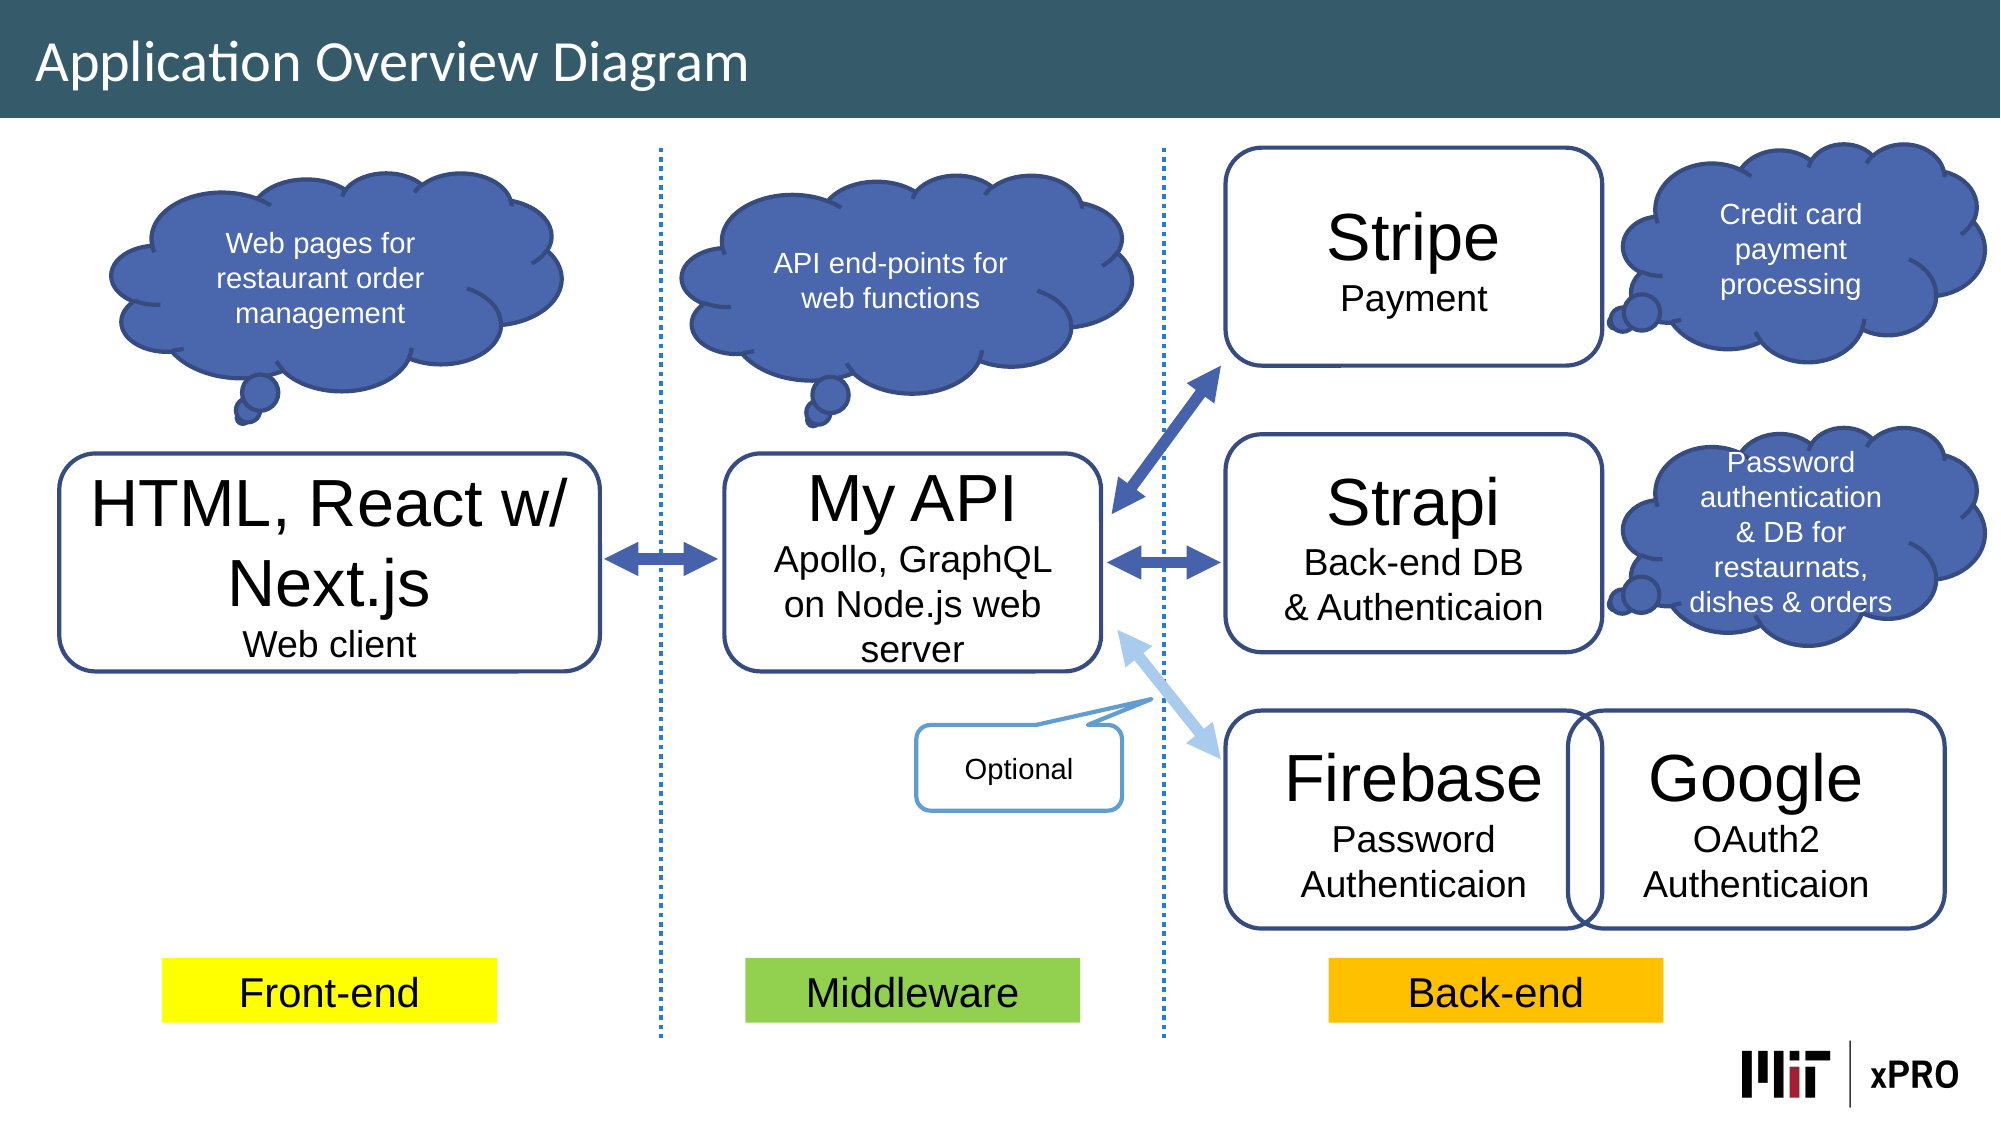

Application Overview Diagram
Credit card payment processing
Stripe
Payment
Web pages for restaurant order management
API end-points for web functions
Password authentication & DB for restaurnats, dishes & orders
Strapi
Back-end DB
& Authenticaion
HTML, React w/ Next.js
Web client
My API
Apollo, GraphQL on Node.js web server
Firebase
Password
Authenticaion
Google
OAuth2
Authenticaion
Optional
Front-end
Middleware
Back-end